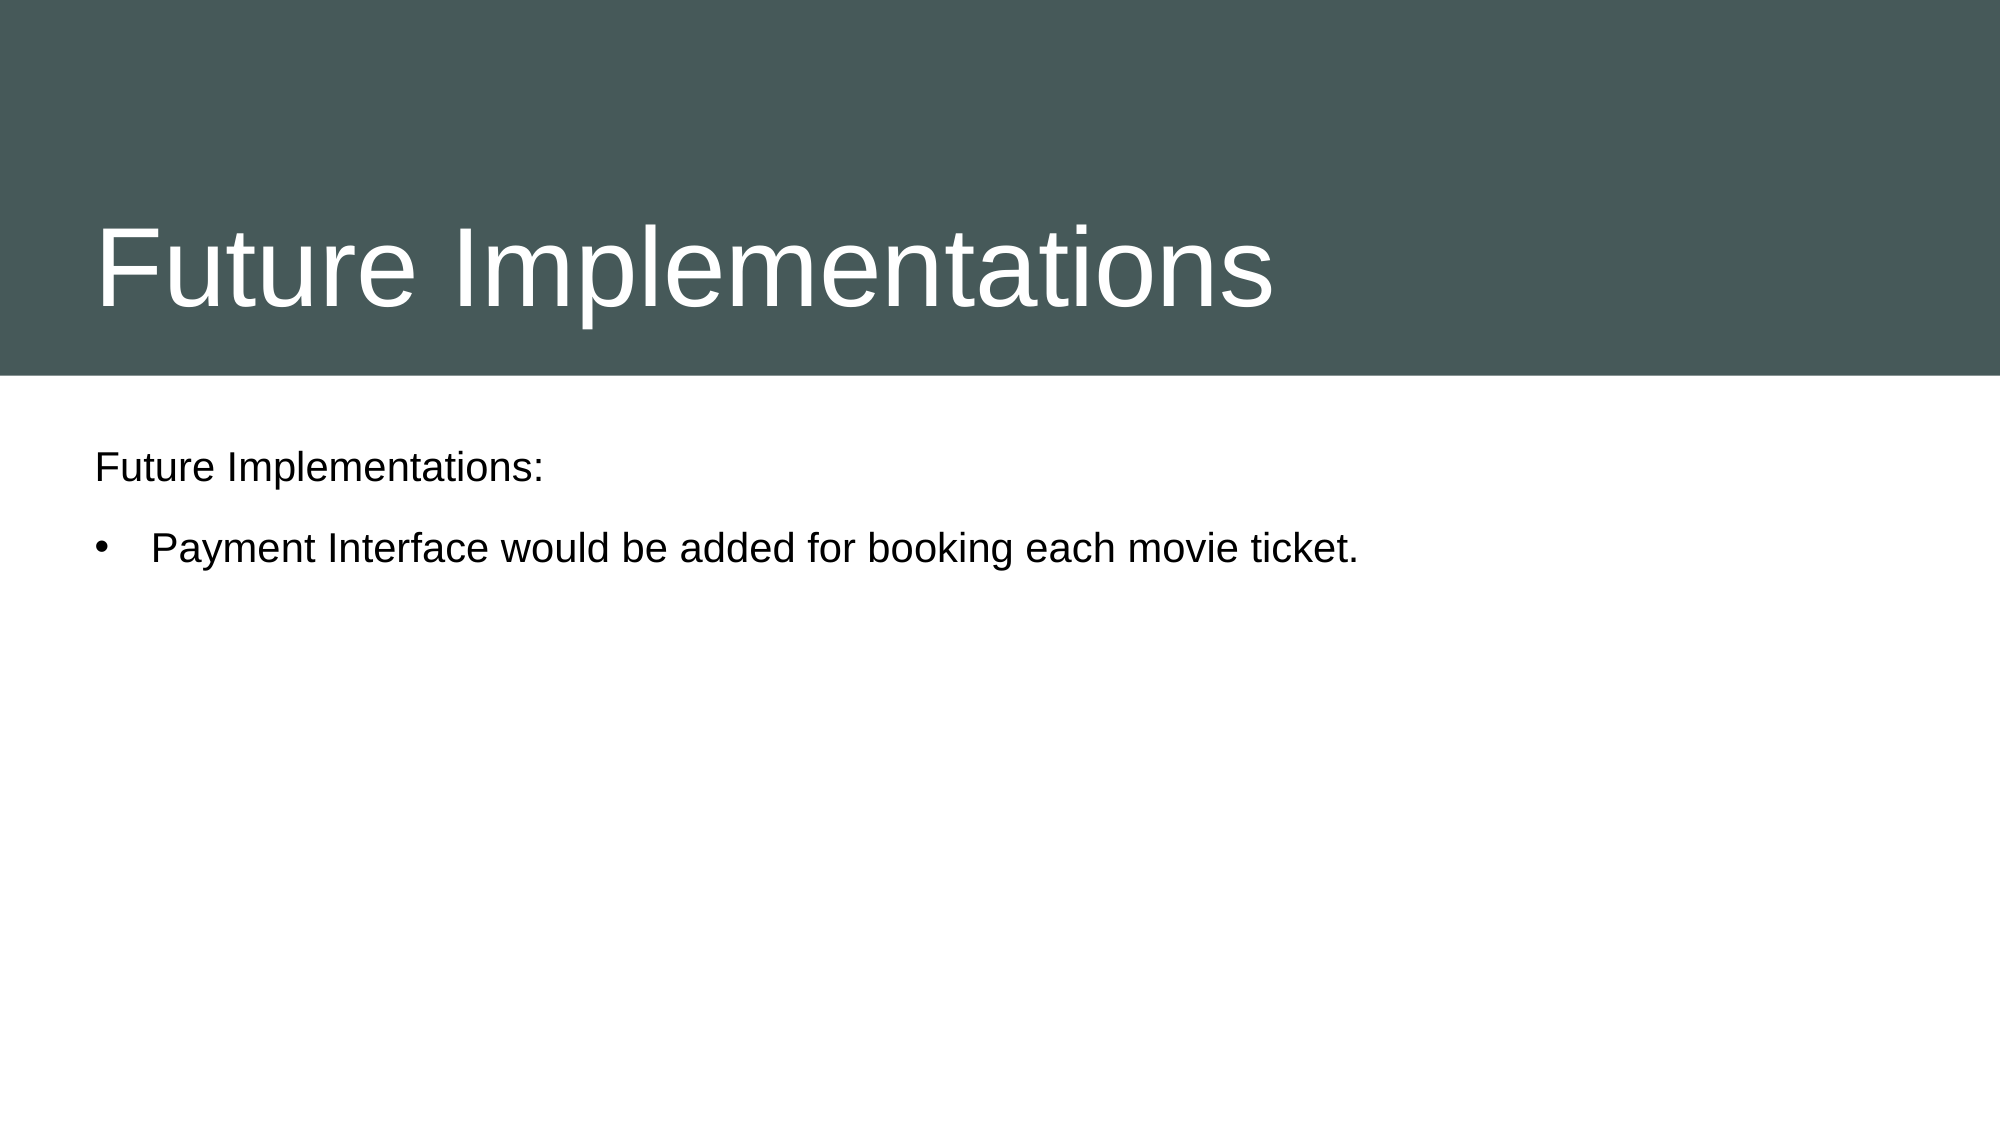

# Future Implementations
Future Implementations:
Payment Interface would be added for booking each movie ticket.